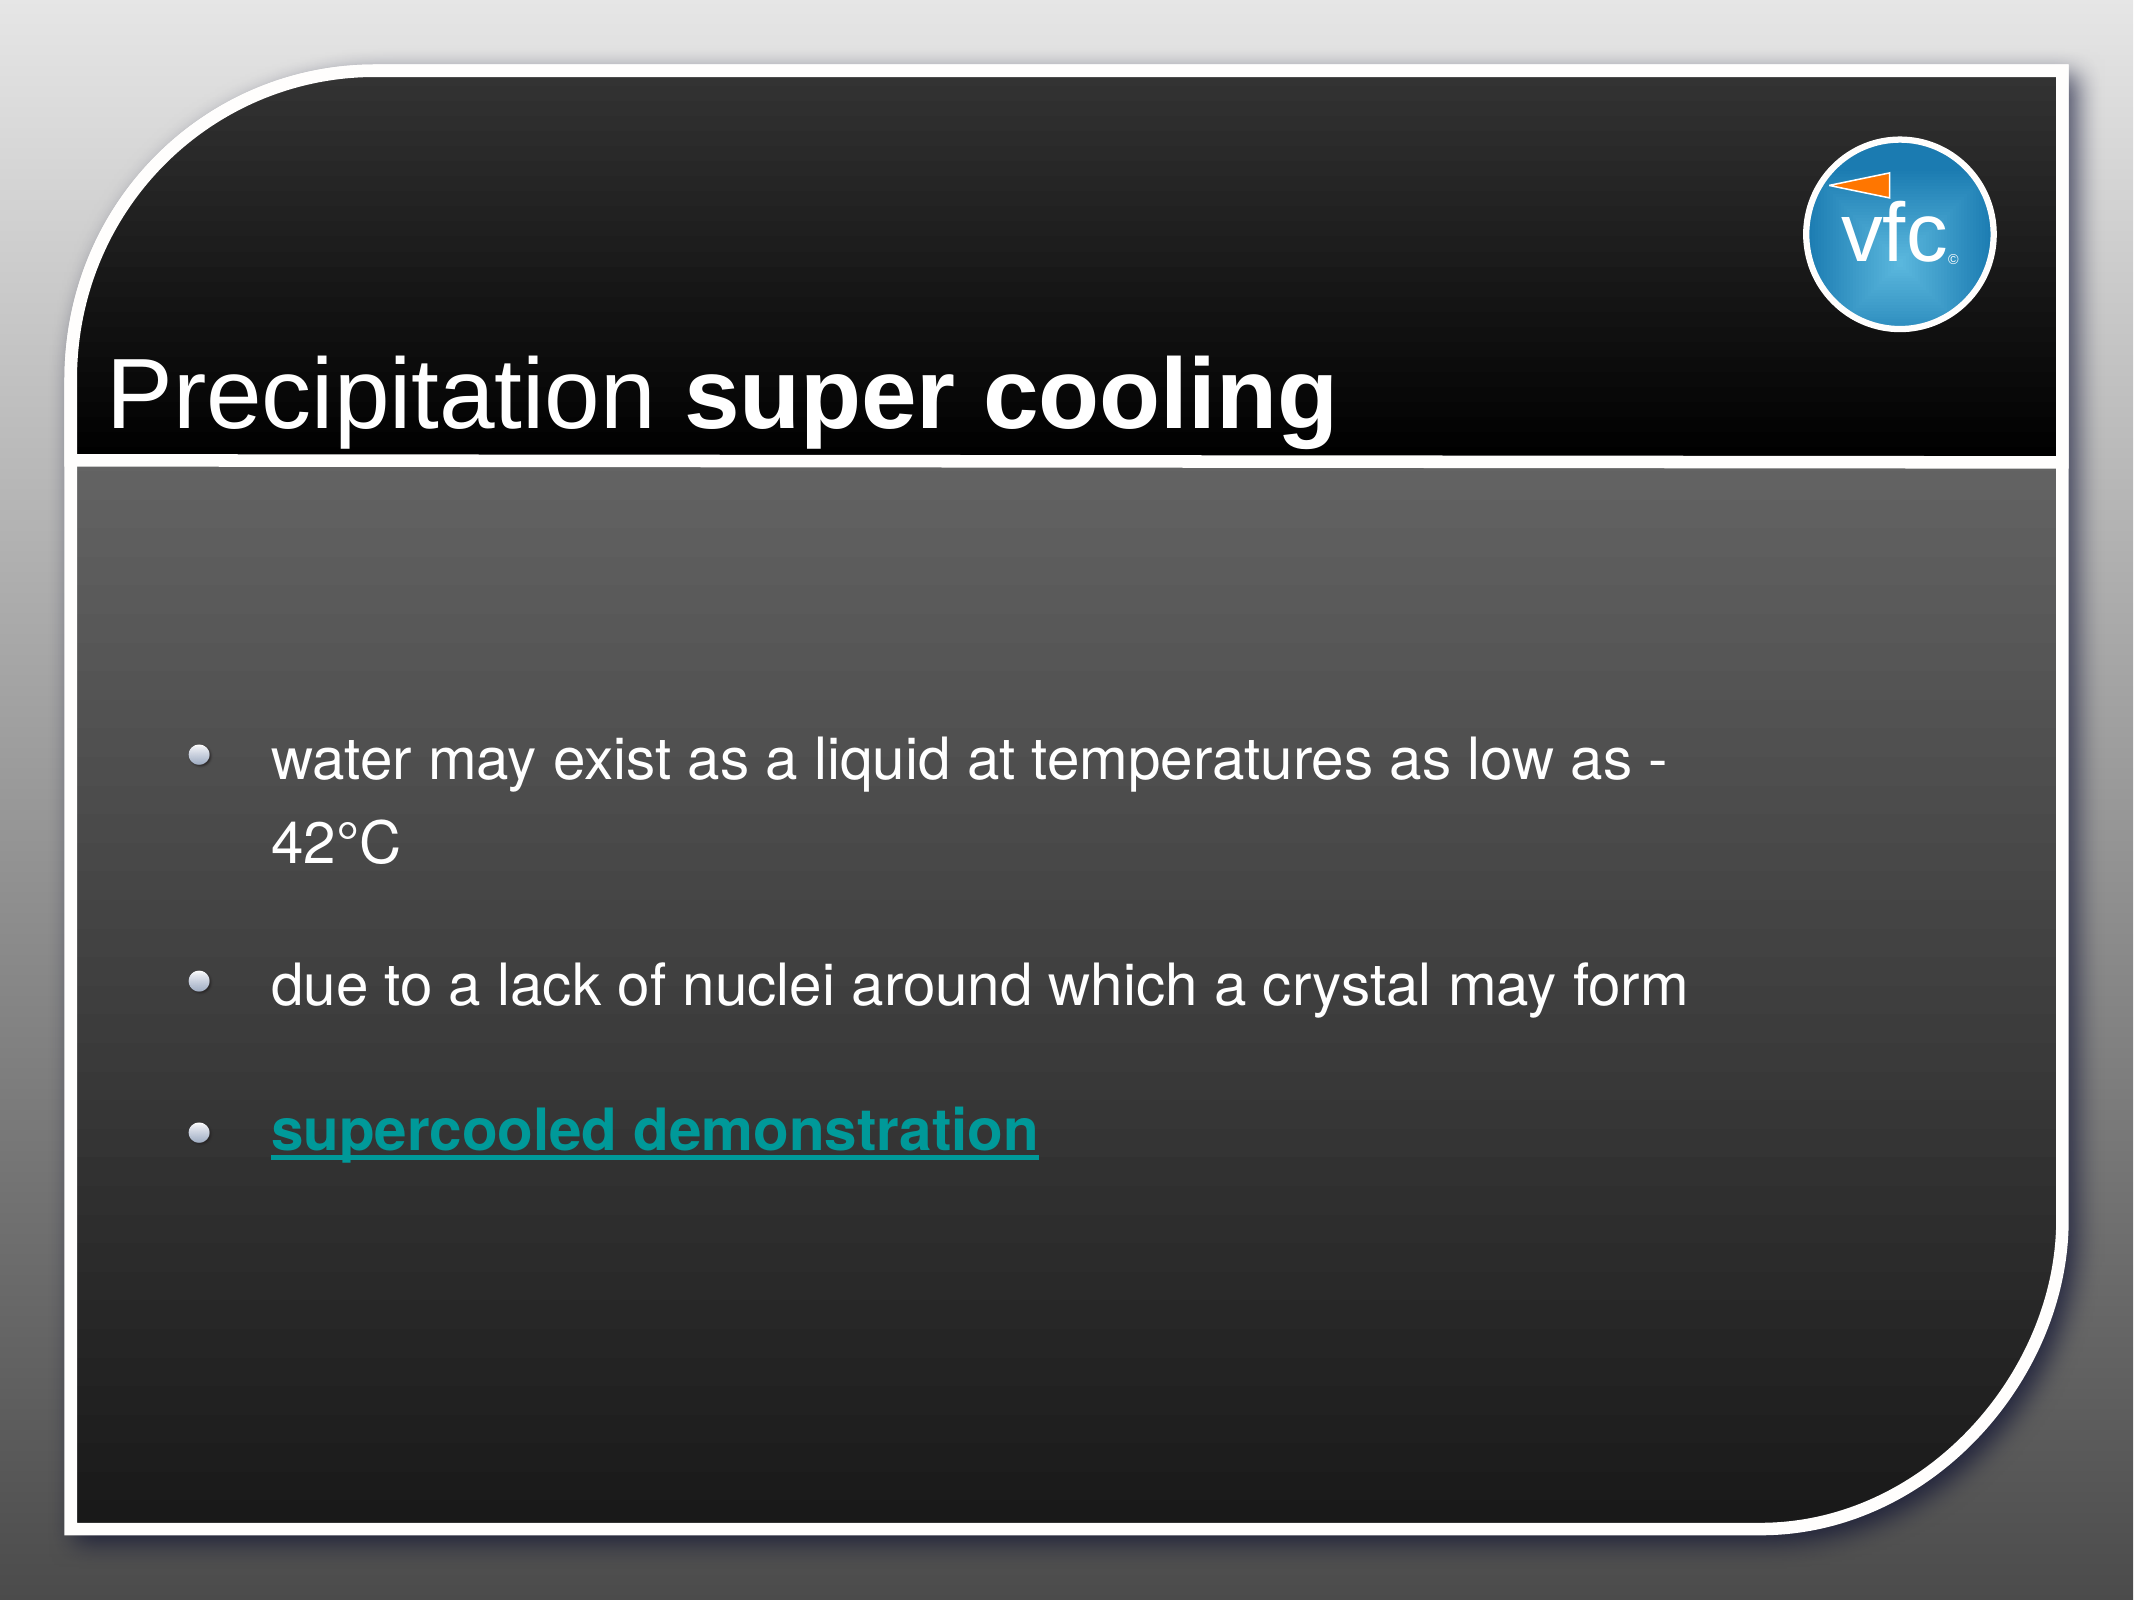

vfc©

# Precipitation super cooling
water may exist as a liquid at temperatures as low as -42°C
due to a lack of nuclei around which a crystal may form
supercooled demonstration